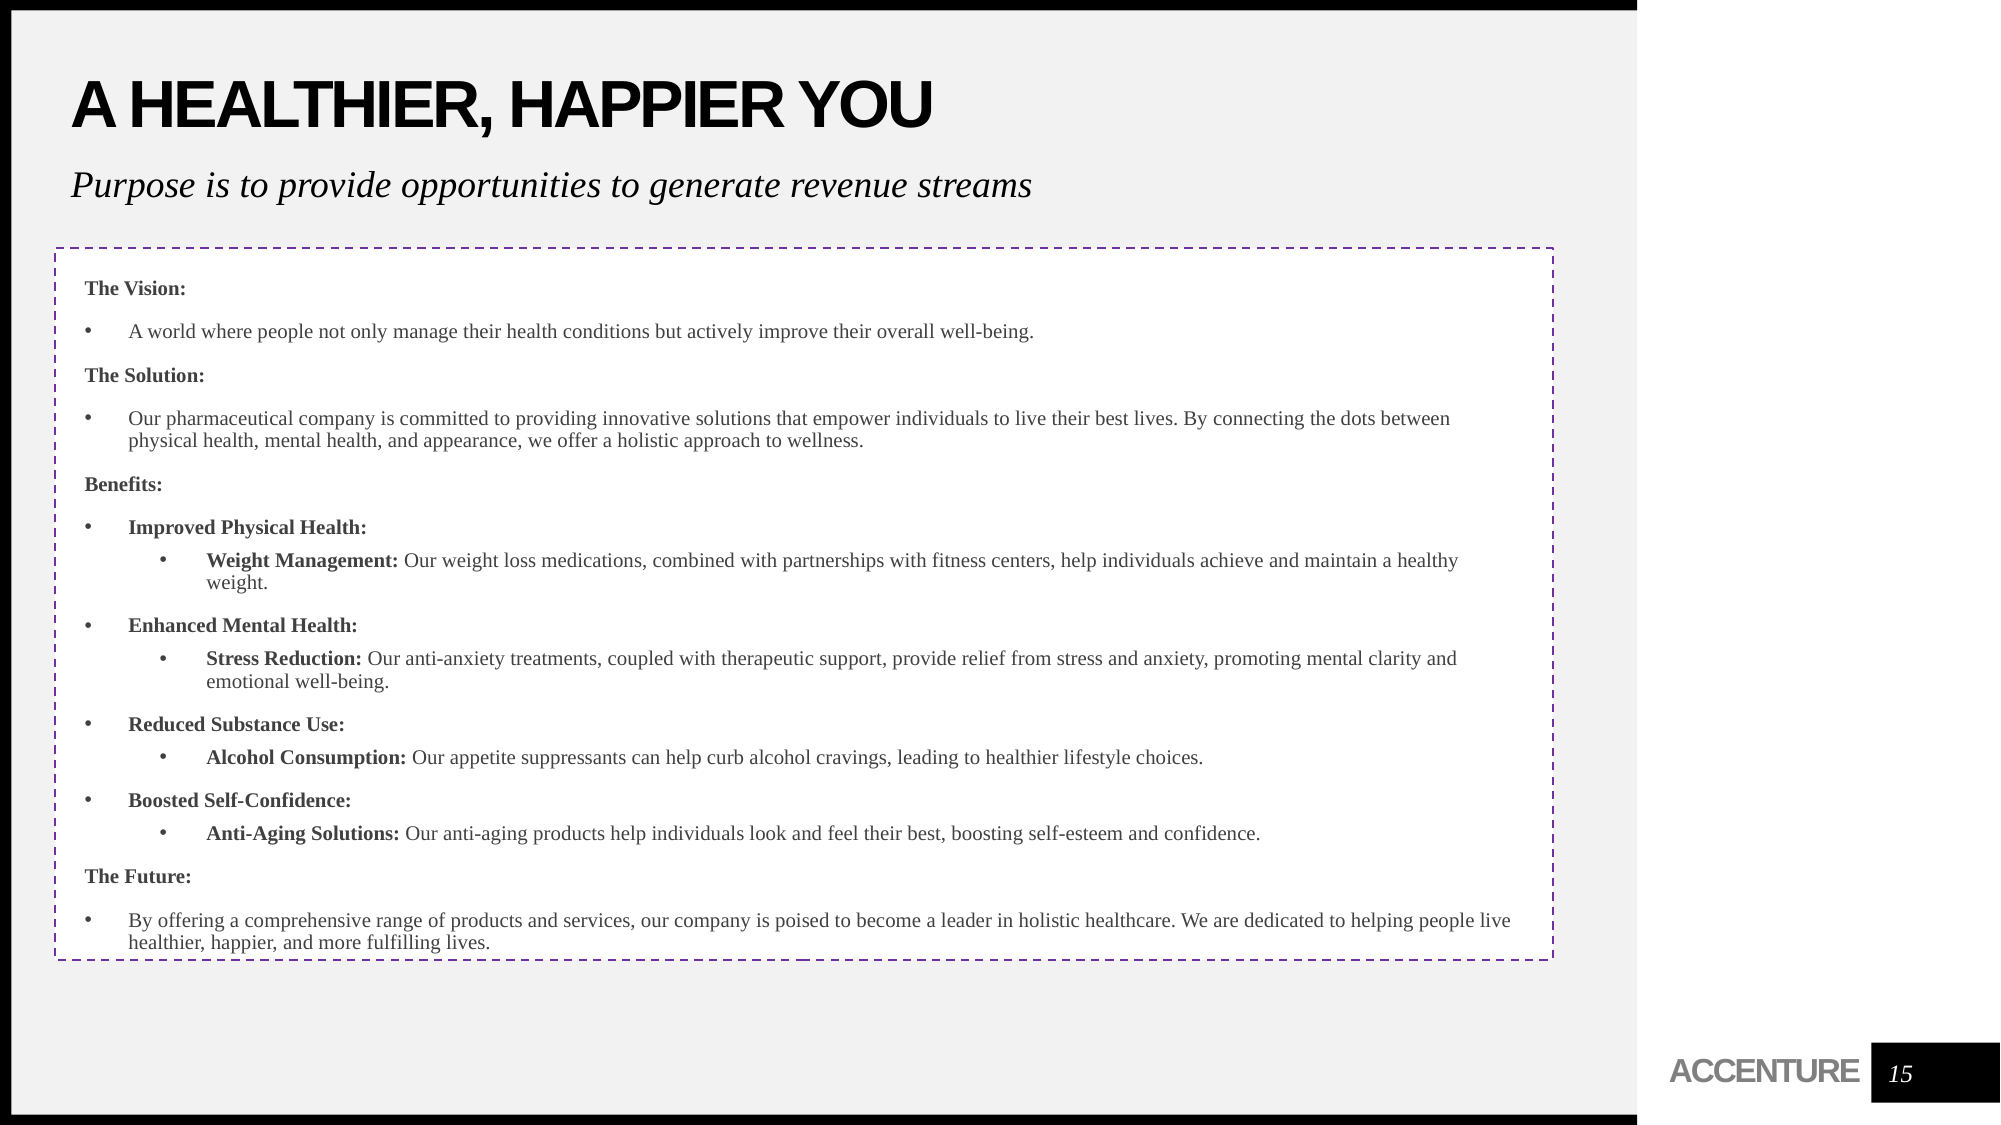

# A Healthier, Happier You
Purpose is to provide opportunities to generate revenue streams
The Vision:
A world where people not only manage their health conditions but actively improve their overall well-being.
The Solution:
Our pharmaceutical company is committed to providing innovative solutions that empower individuals to live their best lives. By connecting the dots between physical health, mental health, and appearance, we offer a holistic approach to wellness.
Benefits:
Improved Physical Health:
Weight Management: Our weight loss medications, combined with partnerships with fitness centers, help individuals achieve and maintain a healthy weight.
Enhanced Mental Health:
Stress Reduction: Our anti-anxiety treatments, coupled with therapeutic support, provide relief from stress and anxiety, promoting mental clarity and emotional well-being.
Reduced Substance Use:
Alcohol Consumption: Our appetite suppressants can help curb alcohol cravings, leading to healthier lifestyle choices.
Boosted Self-Confidence:
Anti-Aging Solutions: Our anti-aging products help individuals look and feel their best, boosting self-esteem and confidence.
The Future:
By offering a comprehensive range of products and services, our company is poised to become a leader in holistic healthcare. We are dedicated to helping people live healthier, happier, and more fulfilling lives.

15